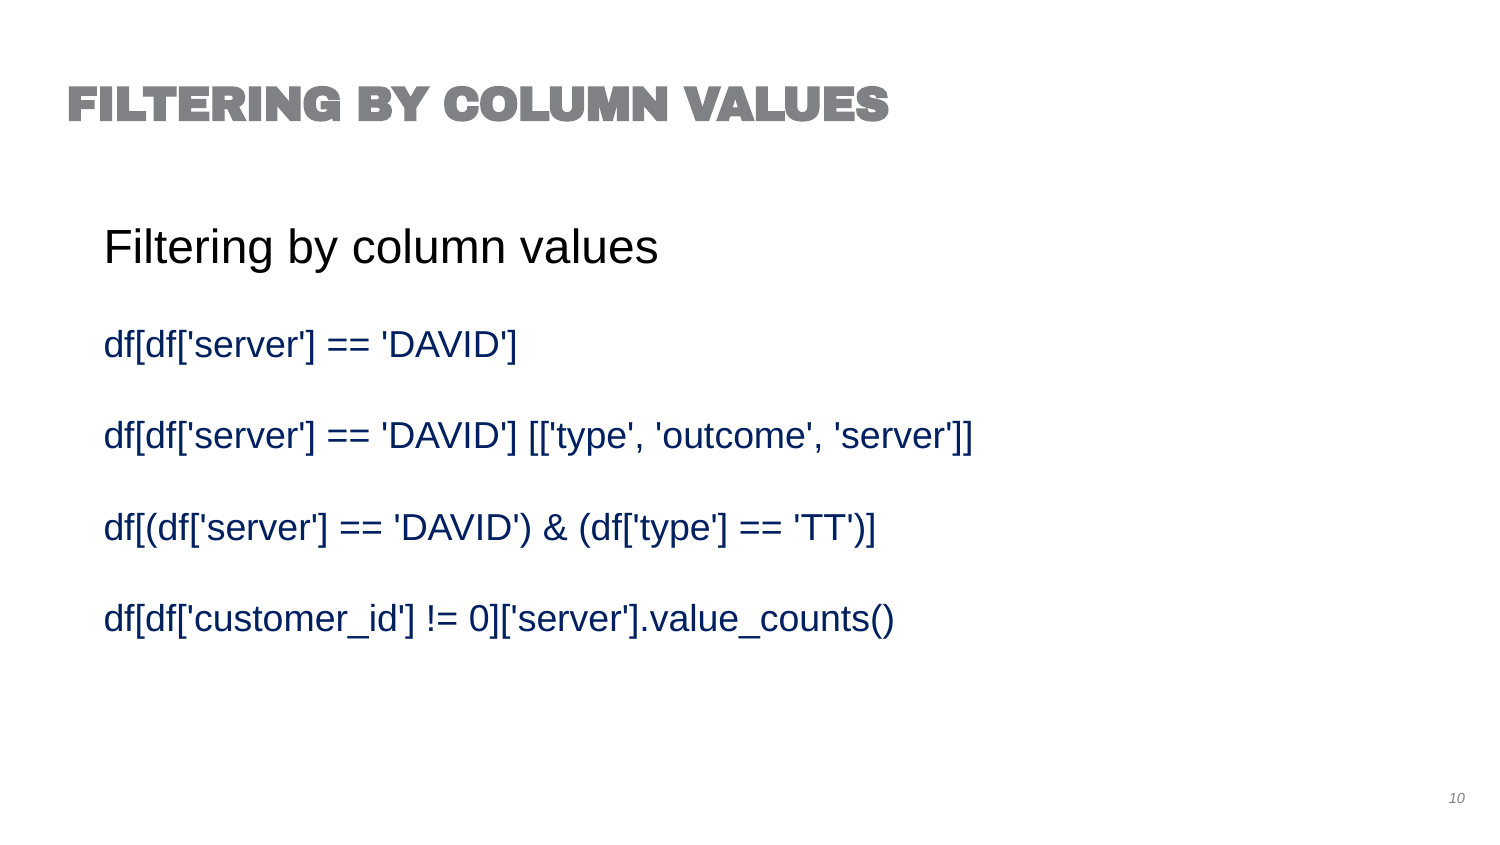

# Filtering by column values
Filtering by column values
df[df['server'] == 'DAVID']
df[df['server'] == 'DAVID'] [['type', 'outcome', 'server']]
df[(df['server'] == 'DAVID') & (df['type'] == 'TT')]
df[df['customer_id'] != 0]['server'].value_counts()

10